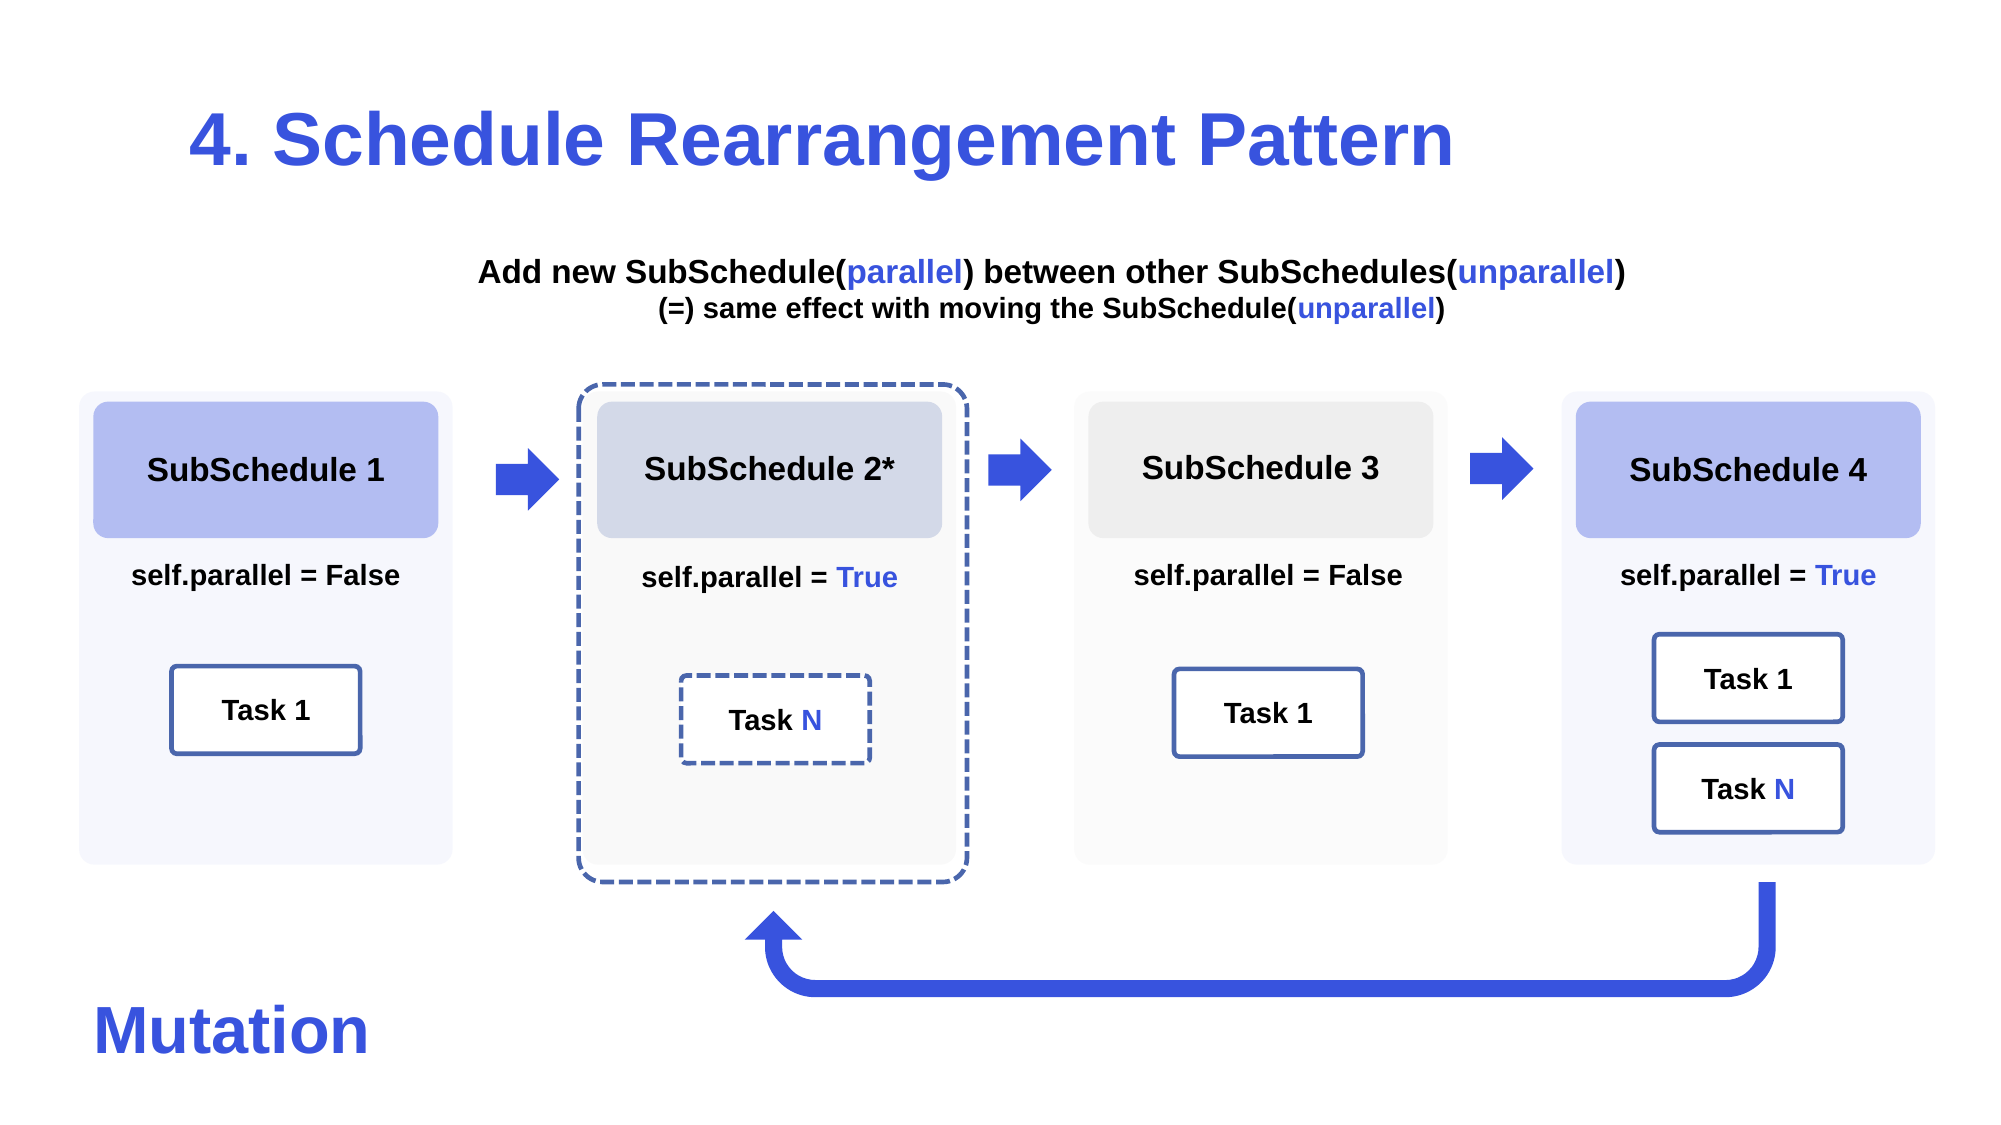

4. Schedule Rearrangement Pattern
Add new SubSchedule(parallel) between other SubSchedules(unparallel)
(=) same effect with moving the SubSchedule(unparallel)

SubSchedule 3

SubSchedule 2*
SubSchedule 4
SubSchedule 1

self.parallel = True
self.parallel = False
self.parallel = False
self.parallel = True

Task 1

Task 1
Task 1
Task N

Task N

Mutation